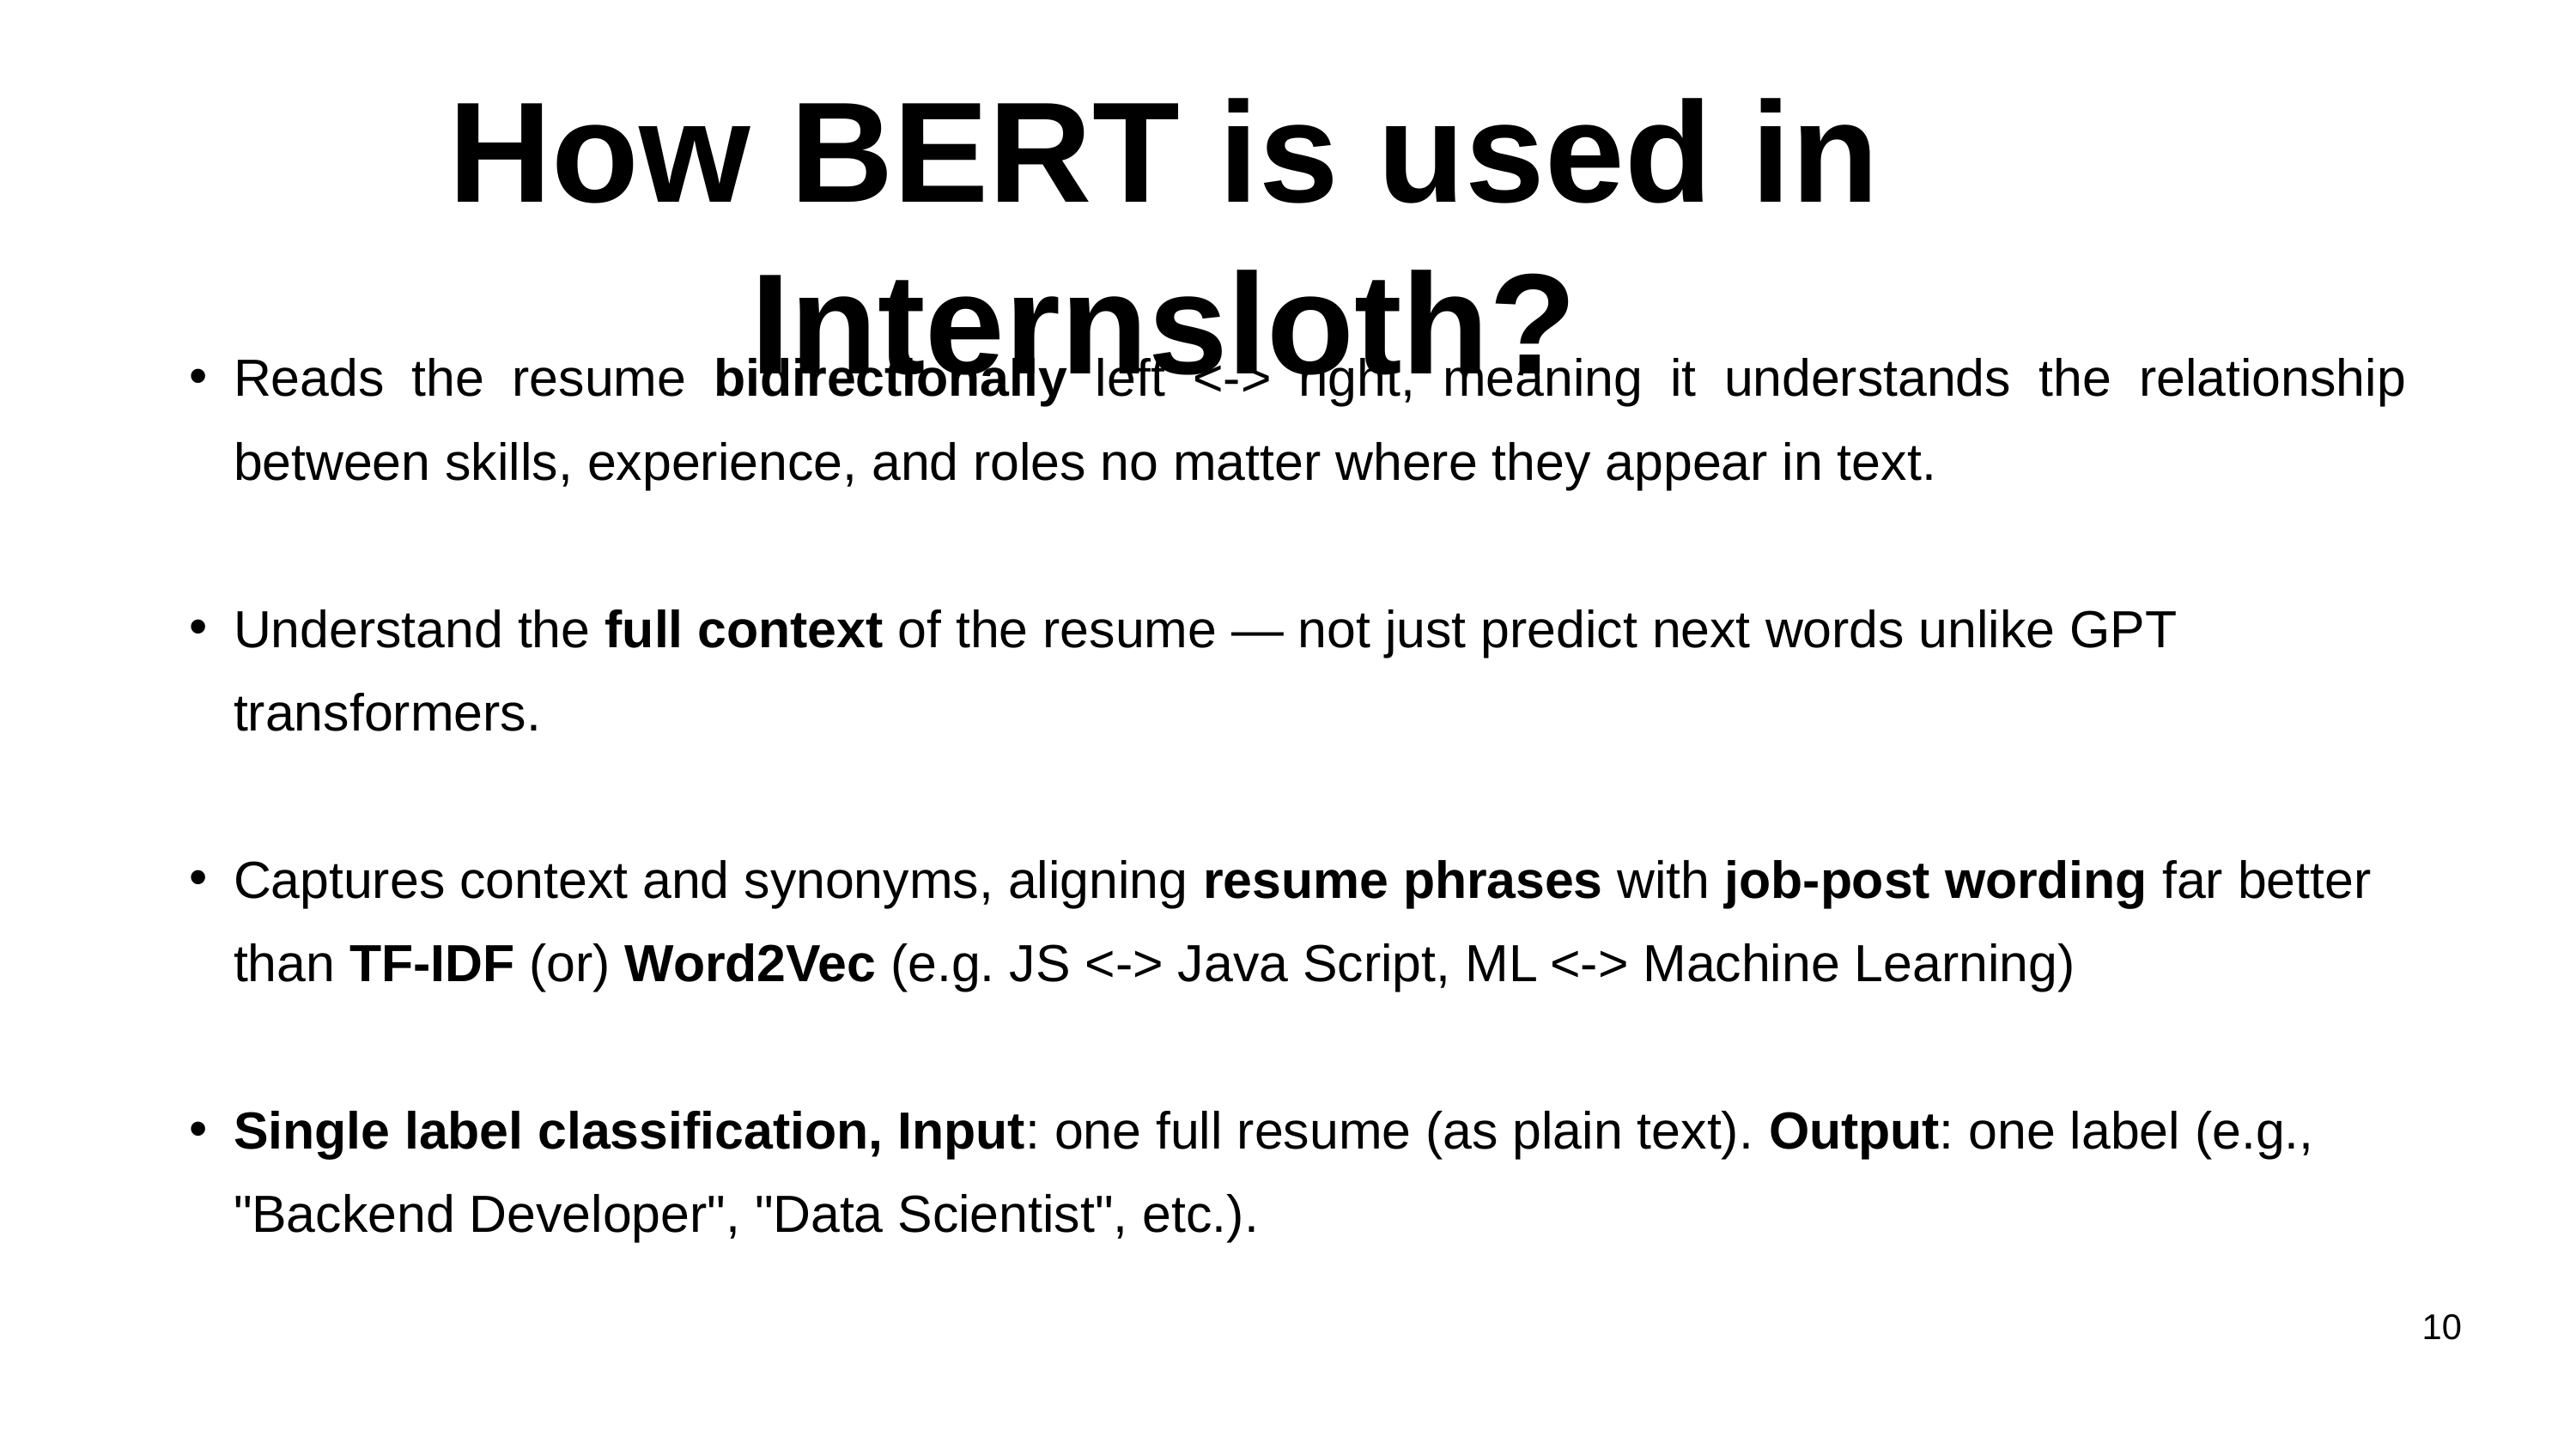

How BERT is used in Internsloth?

Reads the resume bidirectionally left <-> right, meaning it understands the relationship between skills, experience, and roles no matter where they appear in text.

Understand the full context of the resume — not just predict next words unlike GPT transformers.

Captures context and synonyms, aligning resume phrases with job-post wording far better than TF-IDF (or) Word2Vec (e.g. JS <-> Java Script, ML <-> Machine Learning)

Single label classification, Input: one full resume (as plain text). Output: one label (e.g., "Backend Developer", "Data Scientist", etc.).

10